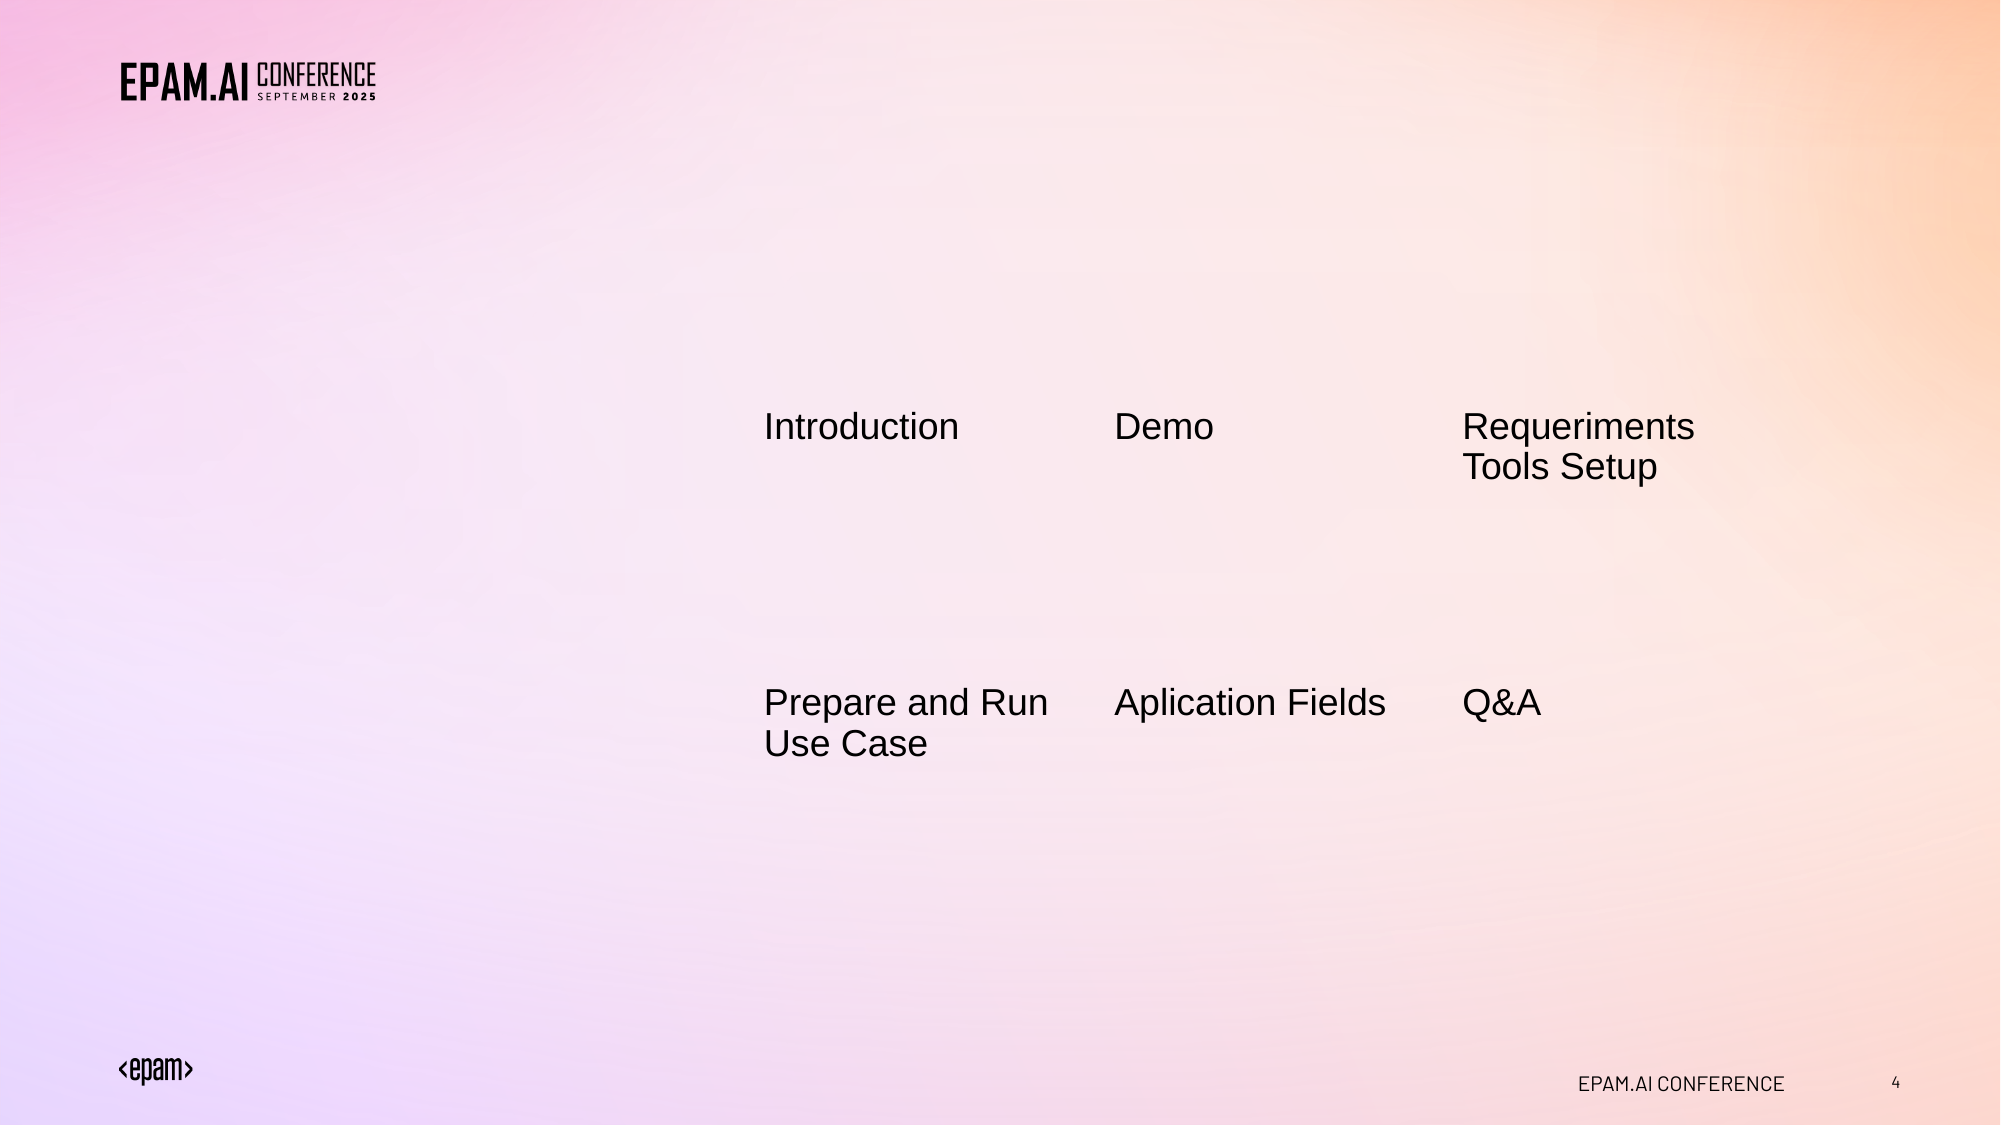

#
Introduction
Demo
Requeriments Tools Setup

Prepare and Run Use Case
Aplication Fields
Q&A